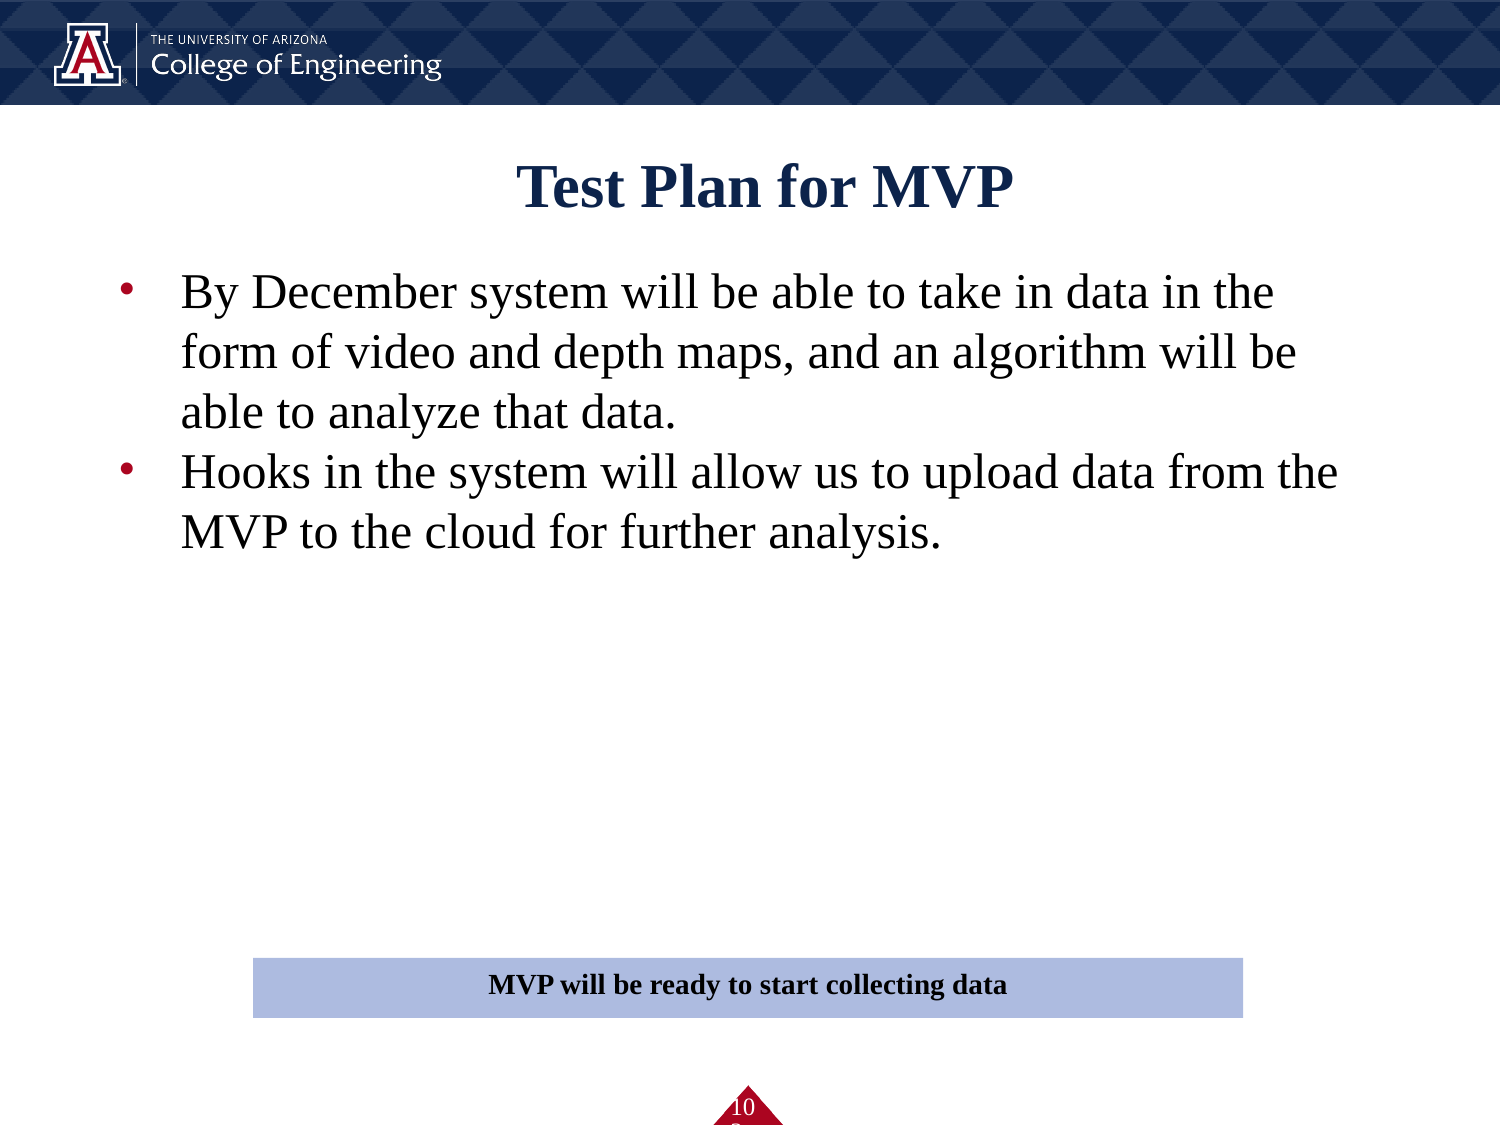

# Test Plan for MVP
By December system will be able to take in data in the form of video and depth maps, and an algorithm will be able to analyze that data.
Hooks in the system will allow us to upload data from the MVP to the cloud for further analysis.
MVP will be ready to start collecting data
103